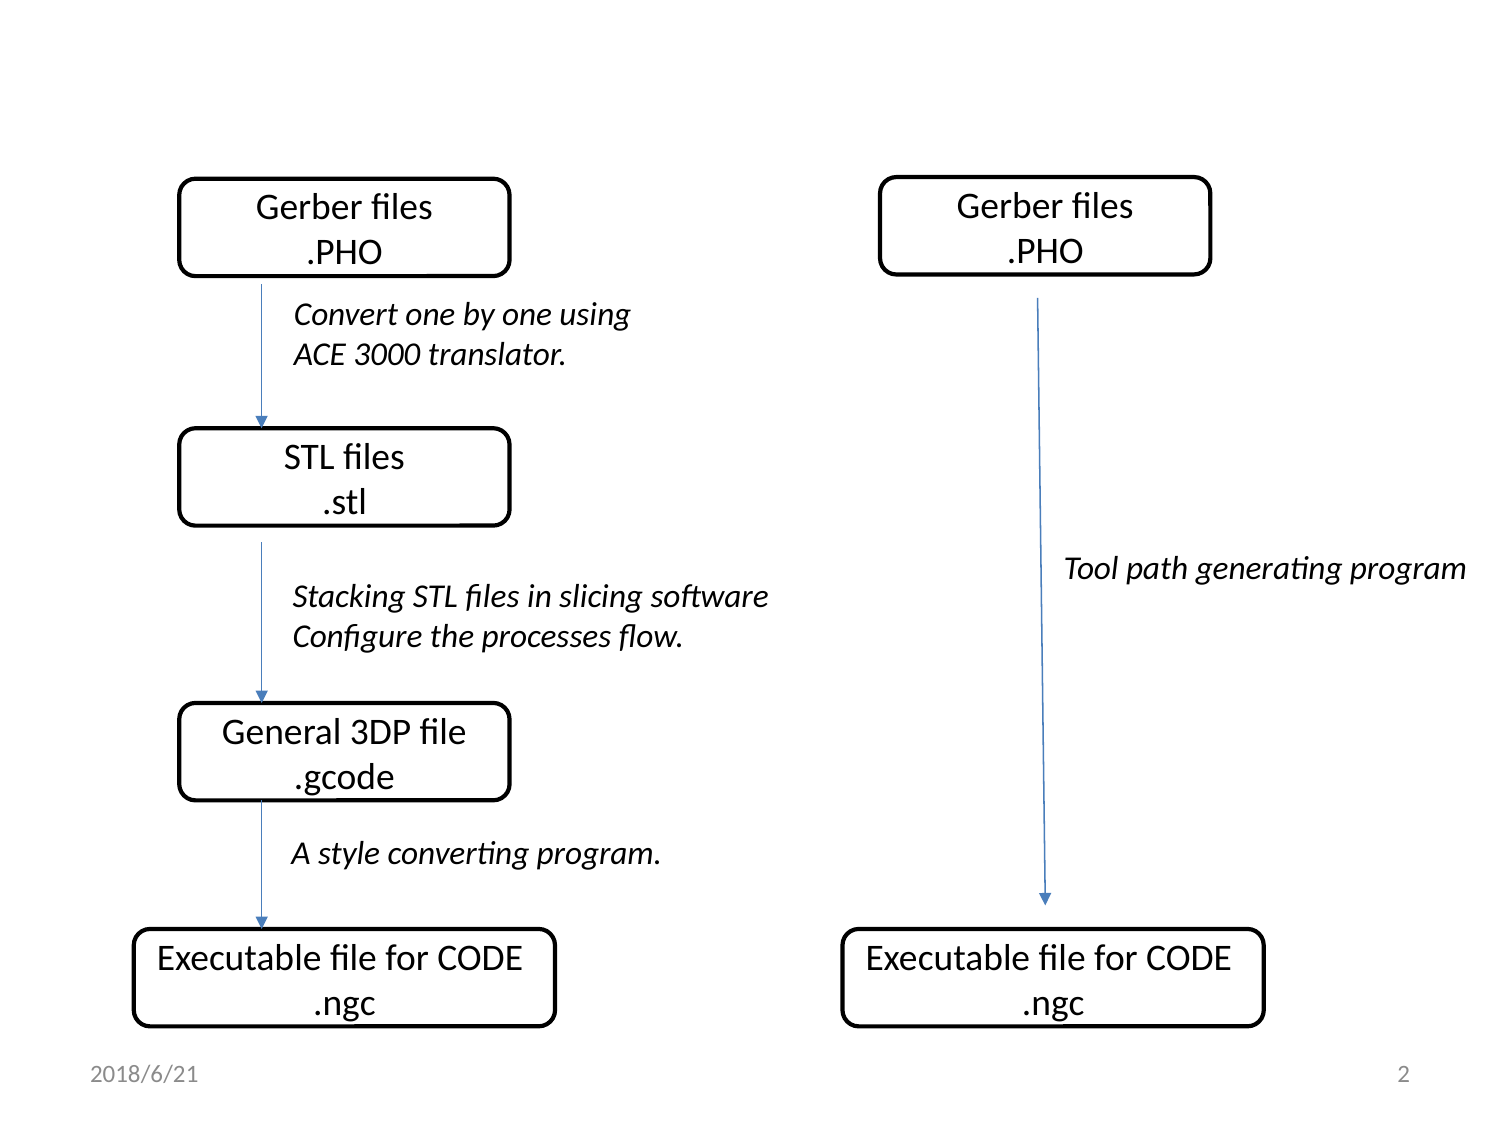

Gerber files
.PHO
Gerber files
.PHO
Convert one by one using
ACE 3000 translator.
STL files
.stl
Tool path generating program
Stacking STL files in slicing software
Configure the processes flow.
General 3DP file
.gcode
A style converting program.
Executable file for CODE
.ngc
Executable file for CODE
.ngc
2018/6/21
2